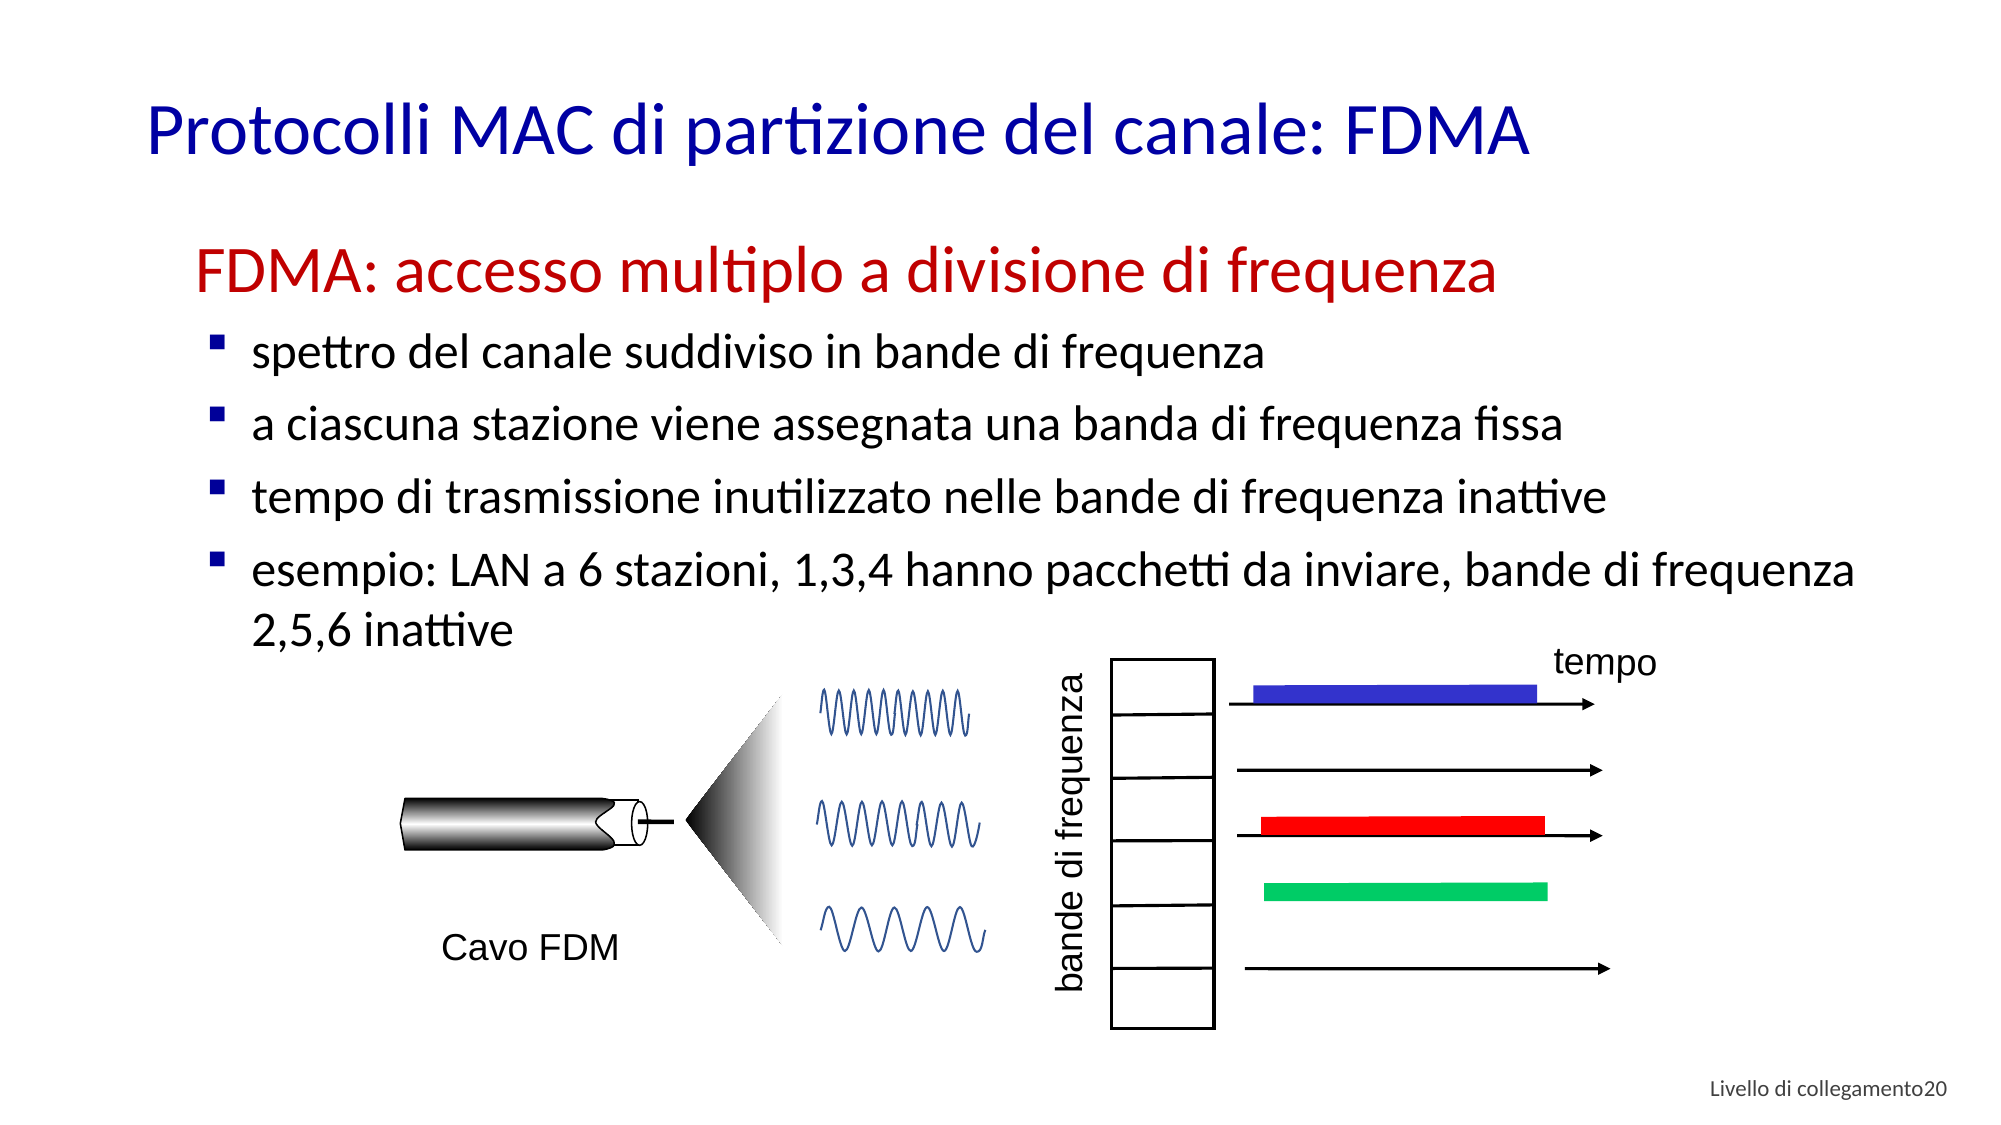

# Protocolli MAC di partizione del canale: FDMA
FDMA: accesso multiplo a divisione di frequenza
spettro del canale suddiviso in bande di frequenza
a ciascuna stazione viene assegnata una banda di frequenza fissa
tempo di trasmissione inutilizzato nelle bande di frequenza inattive
esempio: LAN a 6 stazioni, 1,3,4 hanno pacchetti da inviare, bande di frequenza 2,5,6 inattive
tempo

bande di frequenza

Cavo FDM

Livello di collegamento20